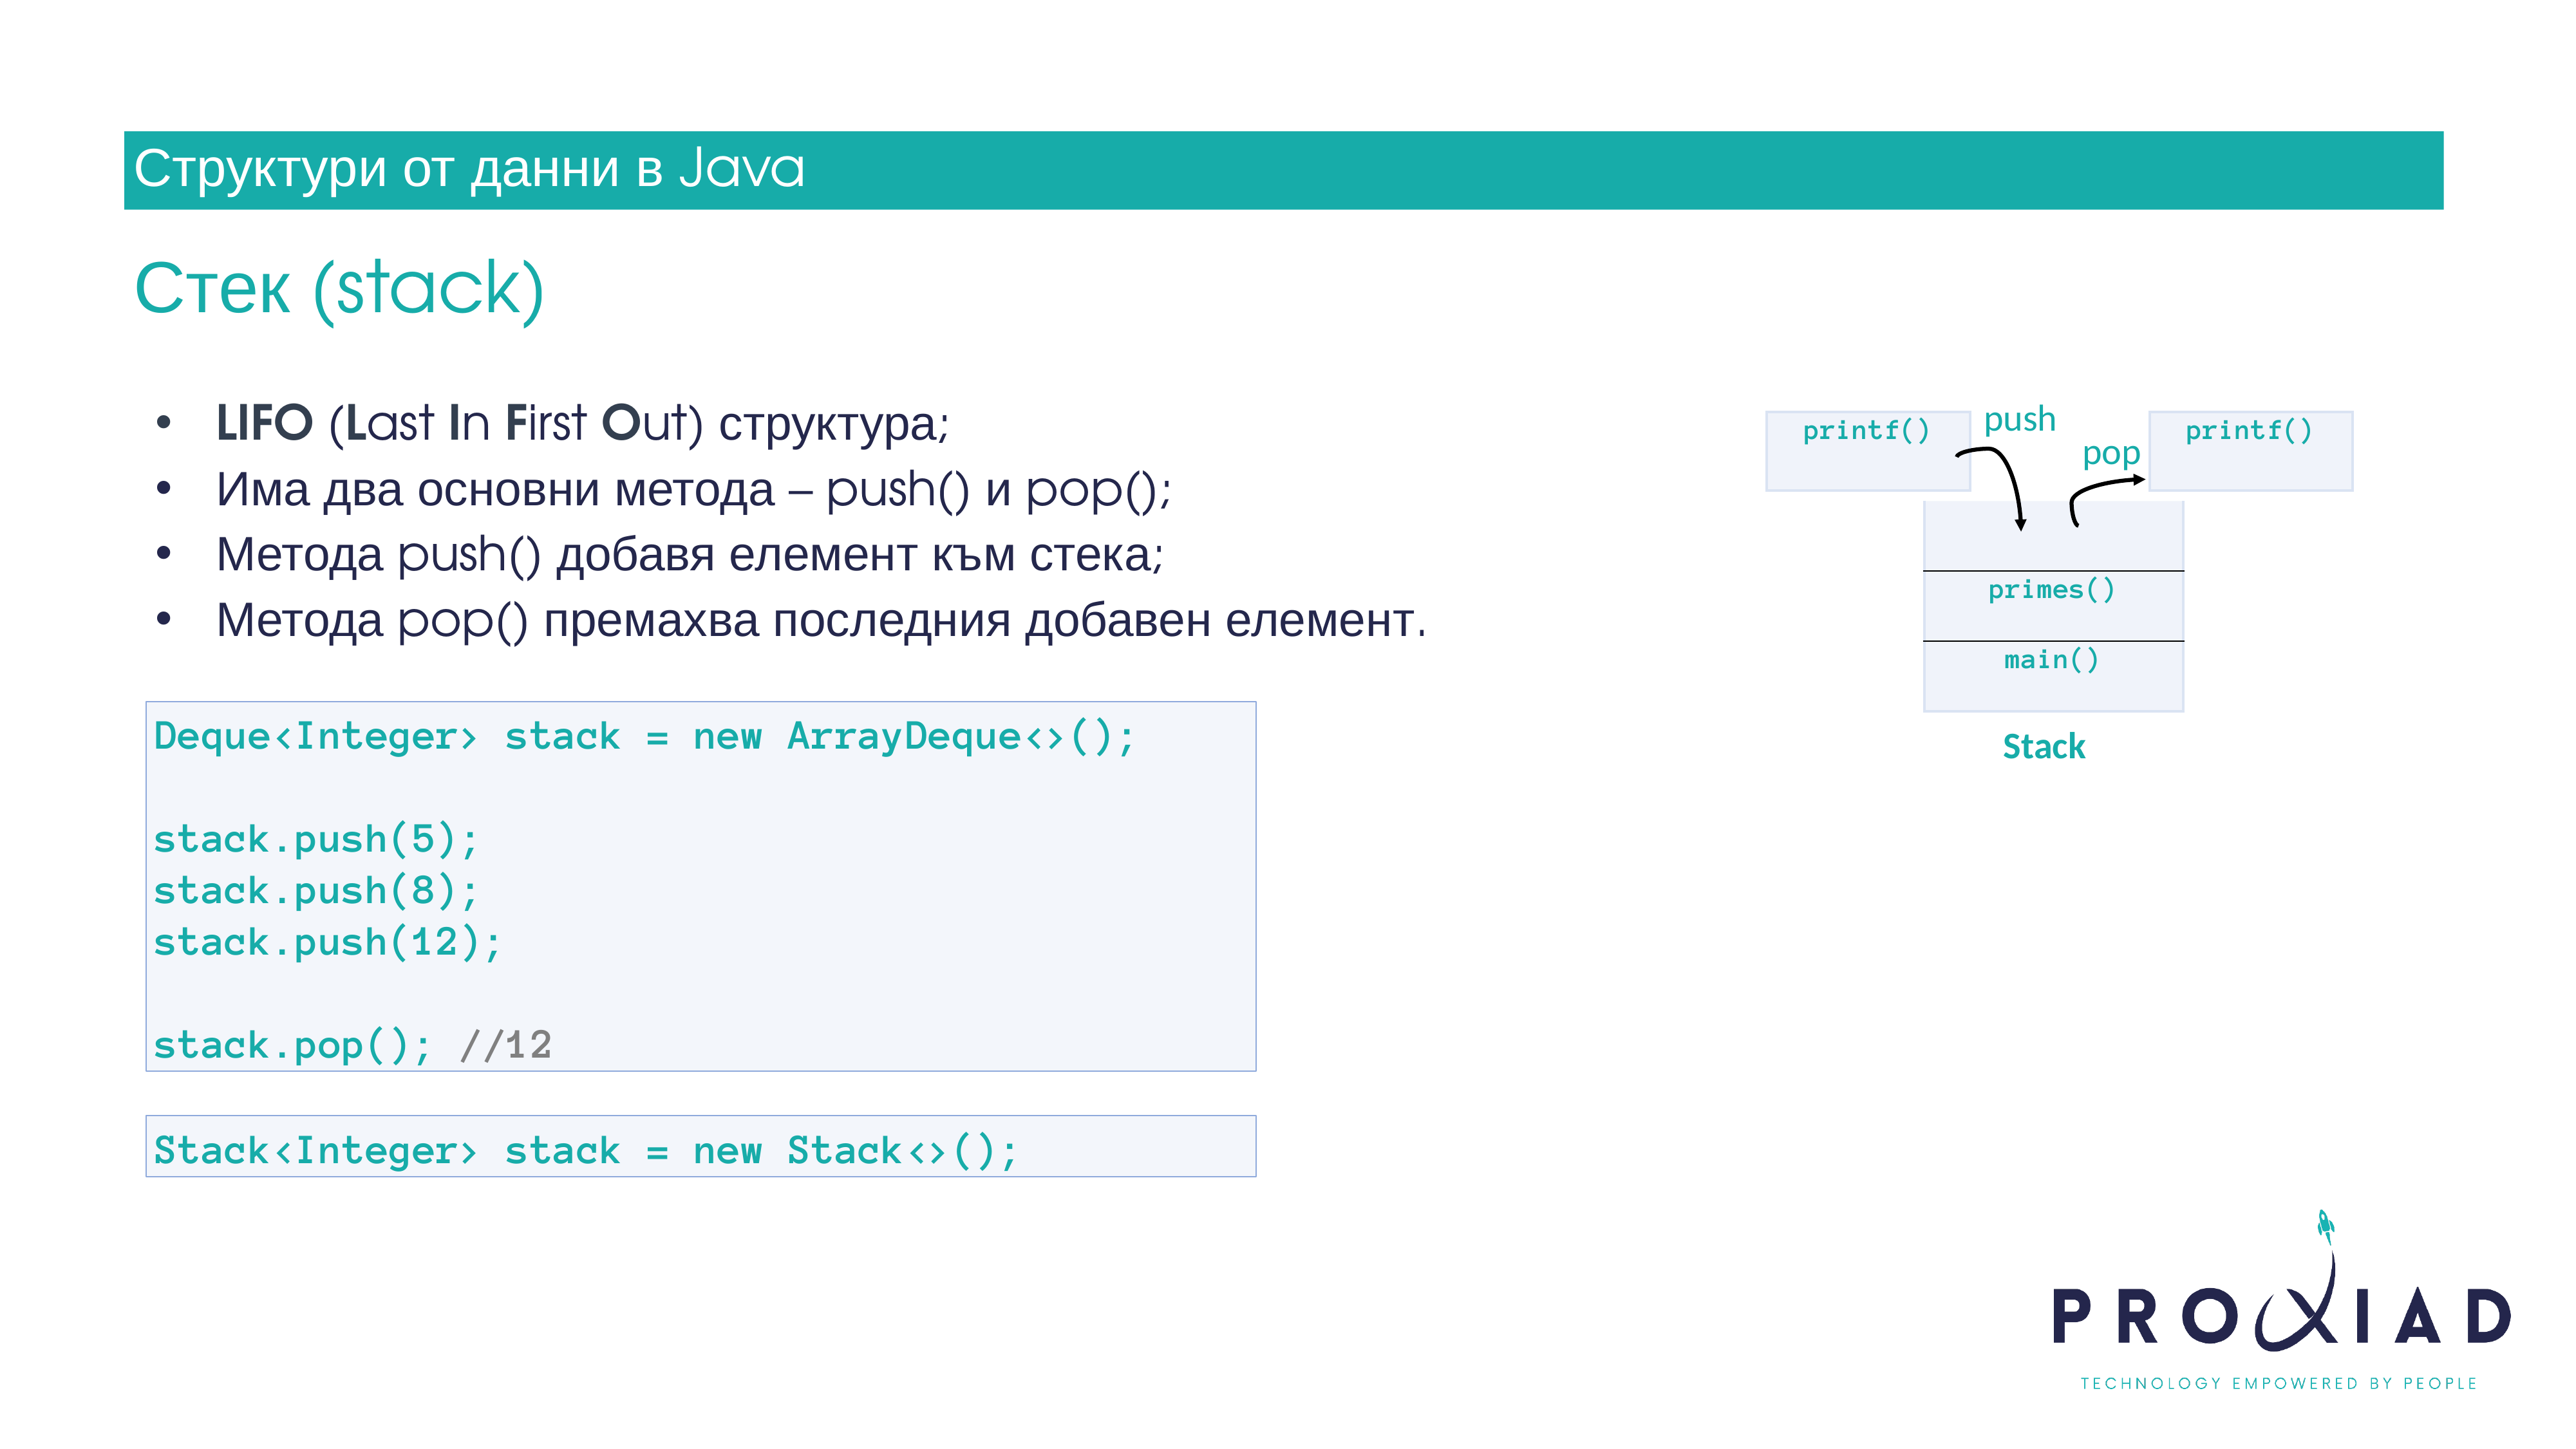

Структури от данни в Java
Стек (stack)
push
LIFO (Last In First Out) структура;
Има два основни метода – push() и pop();
Метода push() добавя елемент към стека;
Метода pop() премахва последния добавен елемент.
| printf() |
| --- |
| printf() |
| --- |
pop

|  |
| --- |
| primes() |
| main() |
Deque<Integer> stack = new ArrayDeque<>();

stack.push(5);
stack.push(8);
stack.push(12);

stack.pop(); //12
Stack
Stack<Integer> stack = new Stack<>();